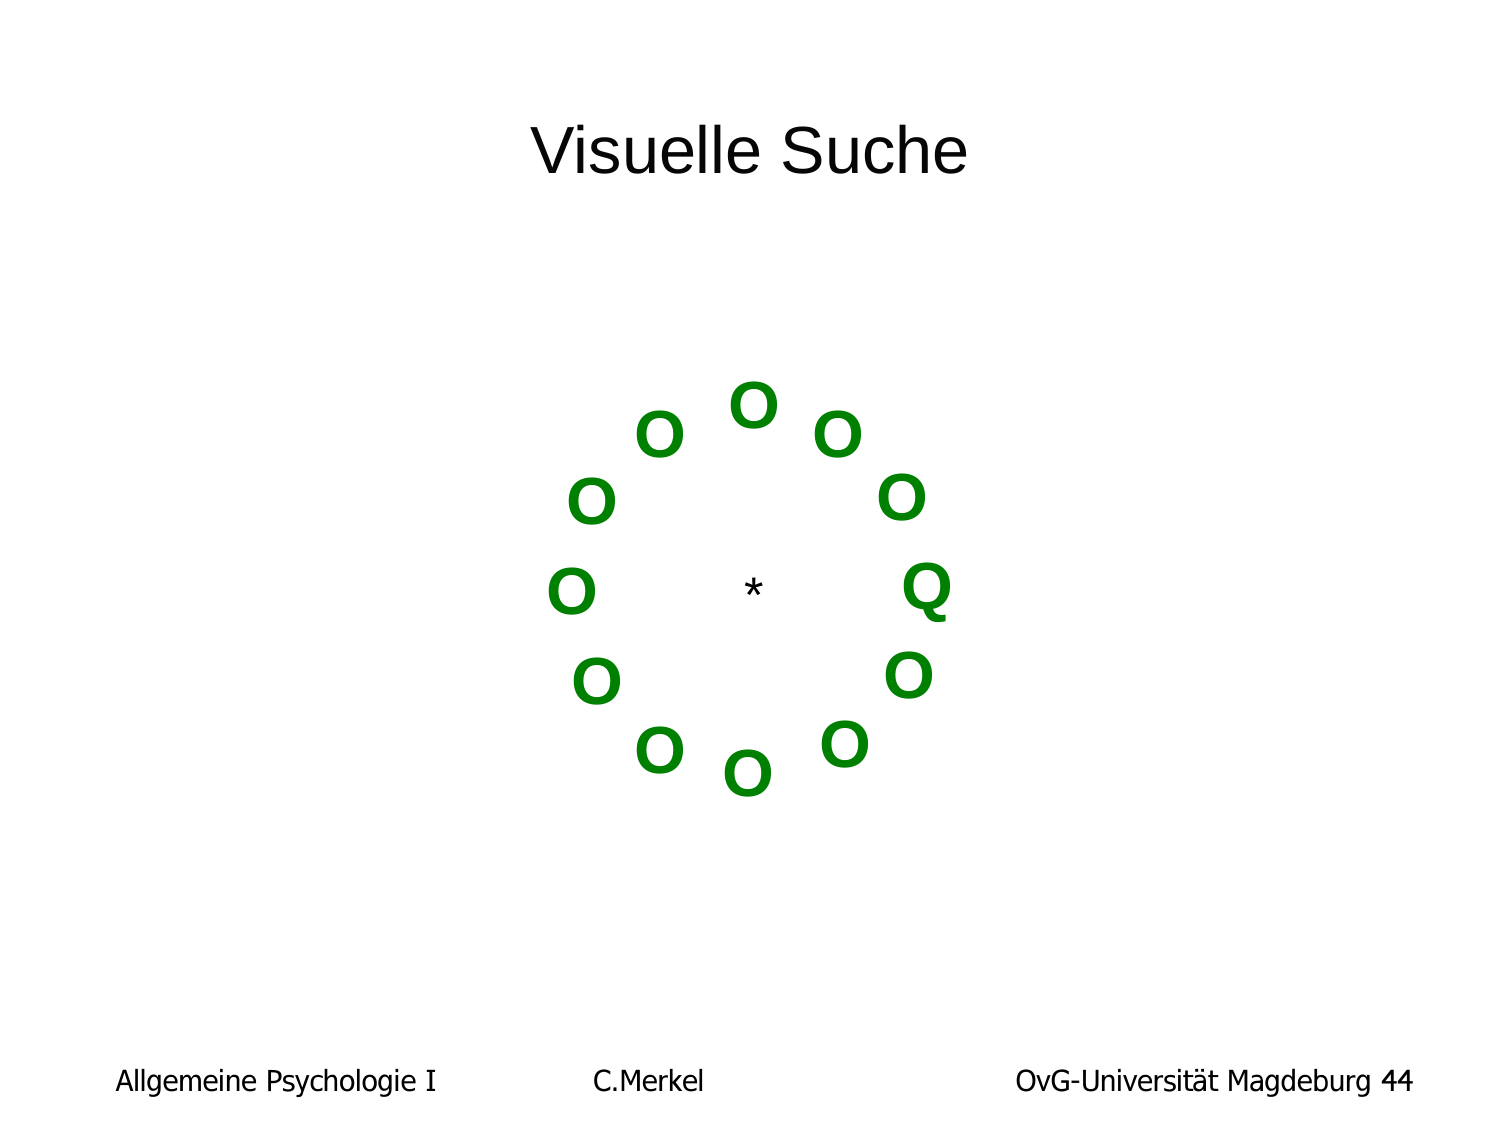

Visuelle Suche
O
O
O
O
O
Q
O
O
O
O
O
O
*